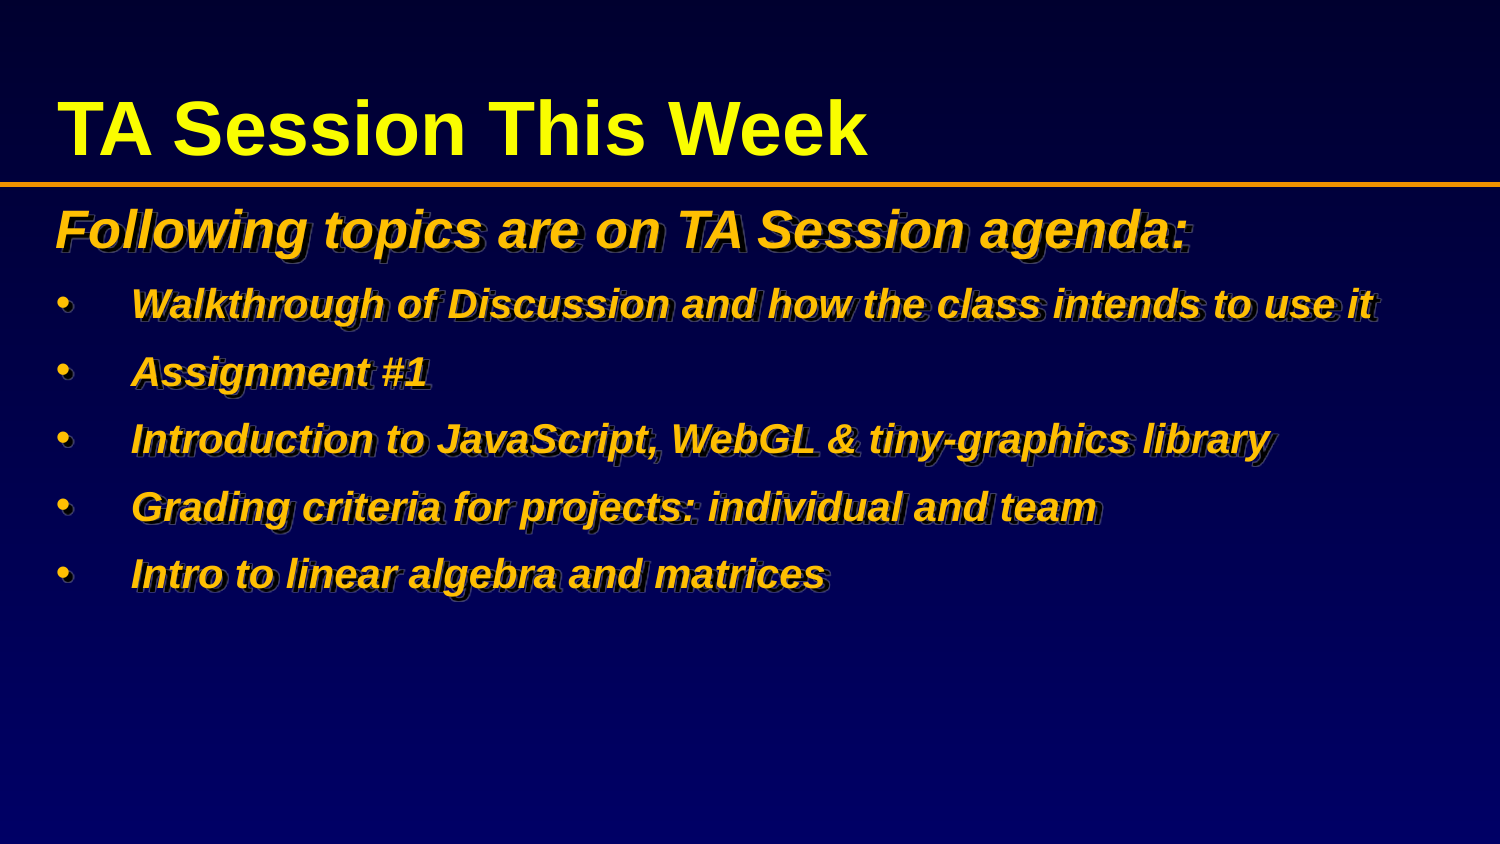

# TA Session This Week
Following topics are on TA Session agenda:
Walkthrough of Discussion and how the class intends to use it
Assignment #1
Introduction to JavaScript, WebGL & tiny-graphics library
Grading criteria for projects: individual and team
Intro to linear algebra and matrices